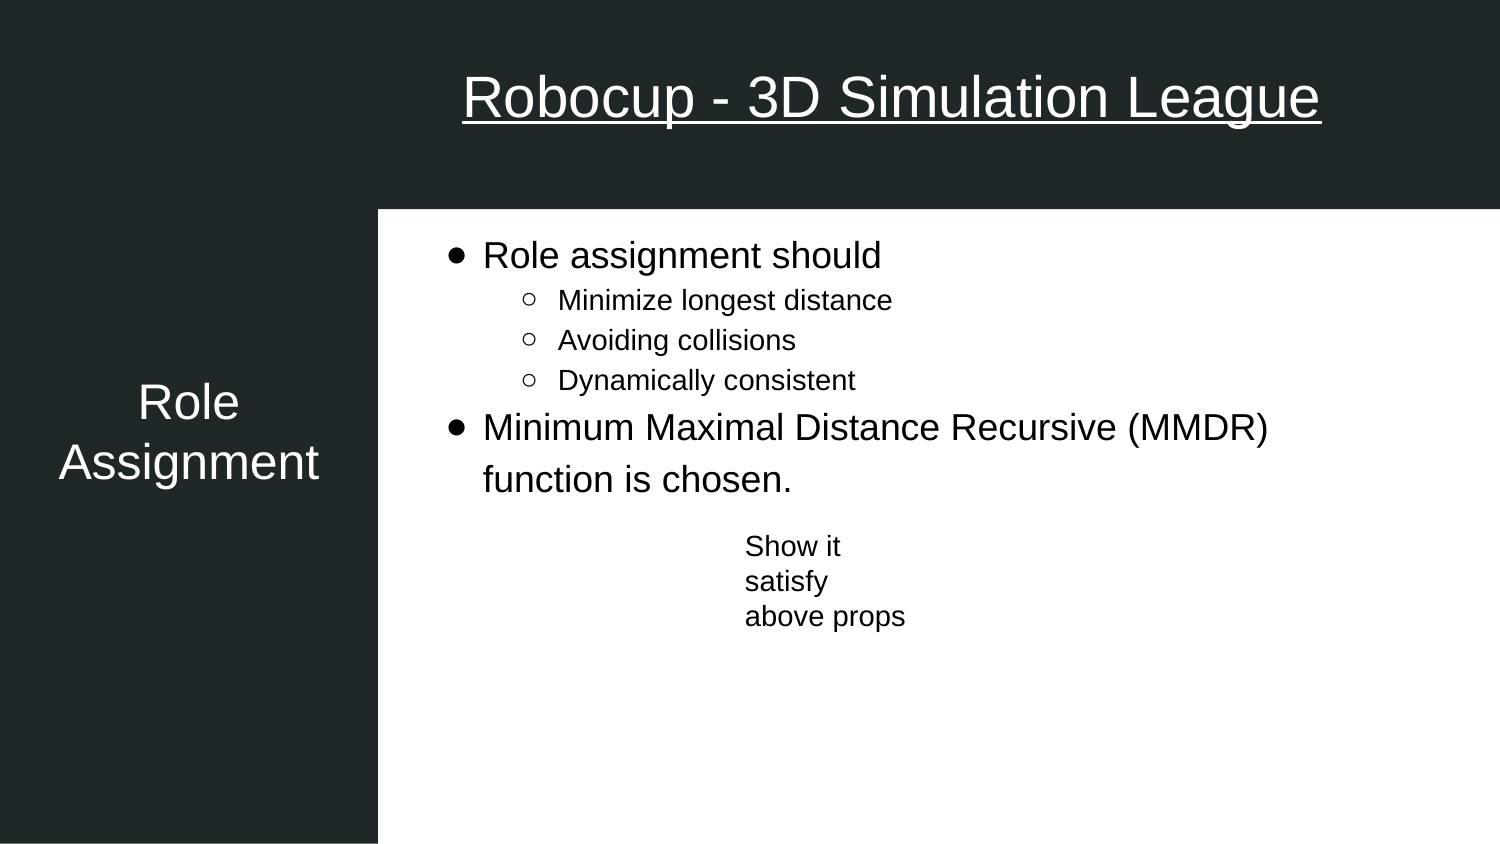

Robocup - 3D Simulation League

Role assignment should
Minimize longest distance
Avoiding collisions
Dynamically consistent
Minimum Maximal Distance Recursive (MMDR) function is chosen.

Role Assignment

Show it satisfy above props